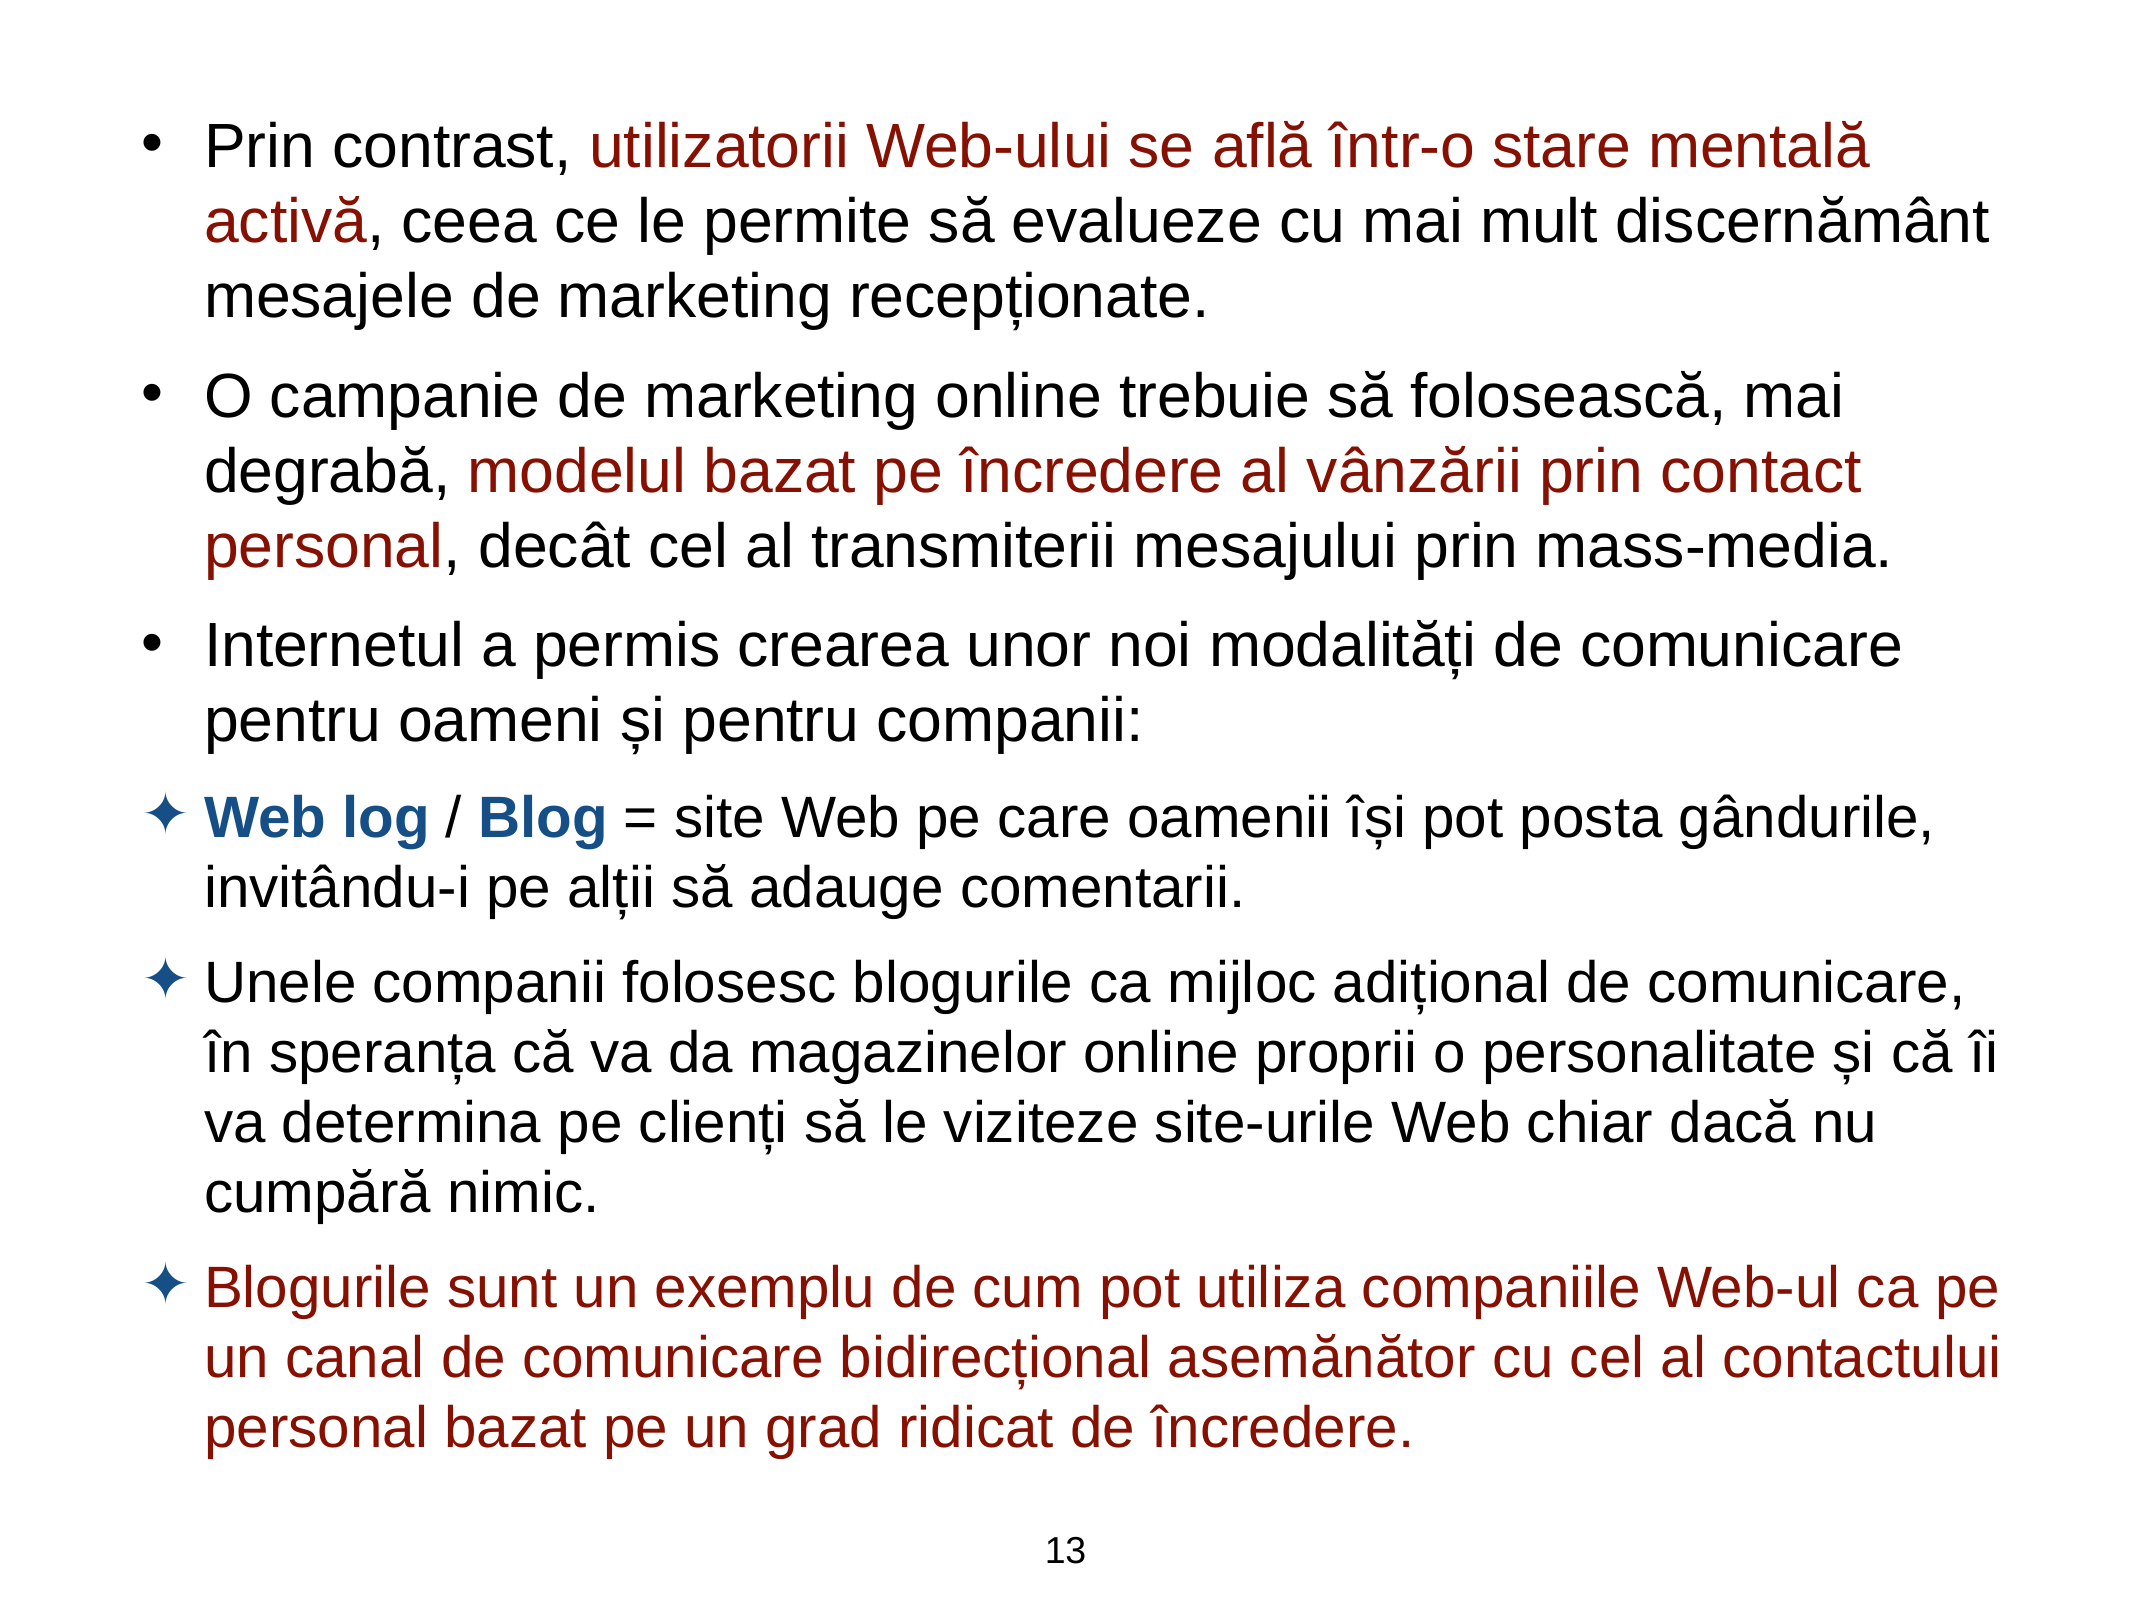

Prin contrast, utilizatorii Web-ului se află într-o stare mentală activă, ceea ce le permite să evalueze cu mai mult discernământ mesajele de marketing recepționate.
O campanie de marketing online trebuie să folosească, mai degrabă, modelul bazat pe încredere al vânzării prin contact personal, decât cel al transmiterii mesajului prin mass-media.
Internetul a permis crearea unor noi modalități de comunicare pentru oameni și pentru companii:
Web log / Blog = site Web pe care oamenii își pot posta gândurile, invitându-i pe alții să adauge comentarii.
Unele companii folosesc blogurile ca mijloc adițional de comunicare, în speranța că va da magazinelor online proprii o personalitate și că îi va determina pe clienți să le viziteze site-urile Web chiar dacă nu cumpără nimic.
Blogurile sunt un exemplu de cum pot utiliza companiile Web-ul ca pe un canal de comunicare bidirecțional asemănător cu cel al contactului personal bazat pe un grad ridicat de încredere.
13